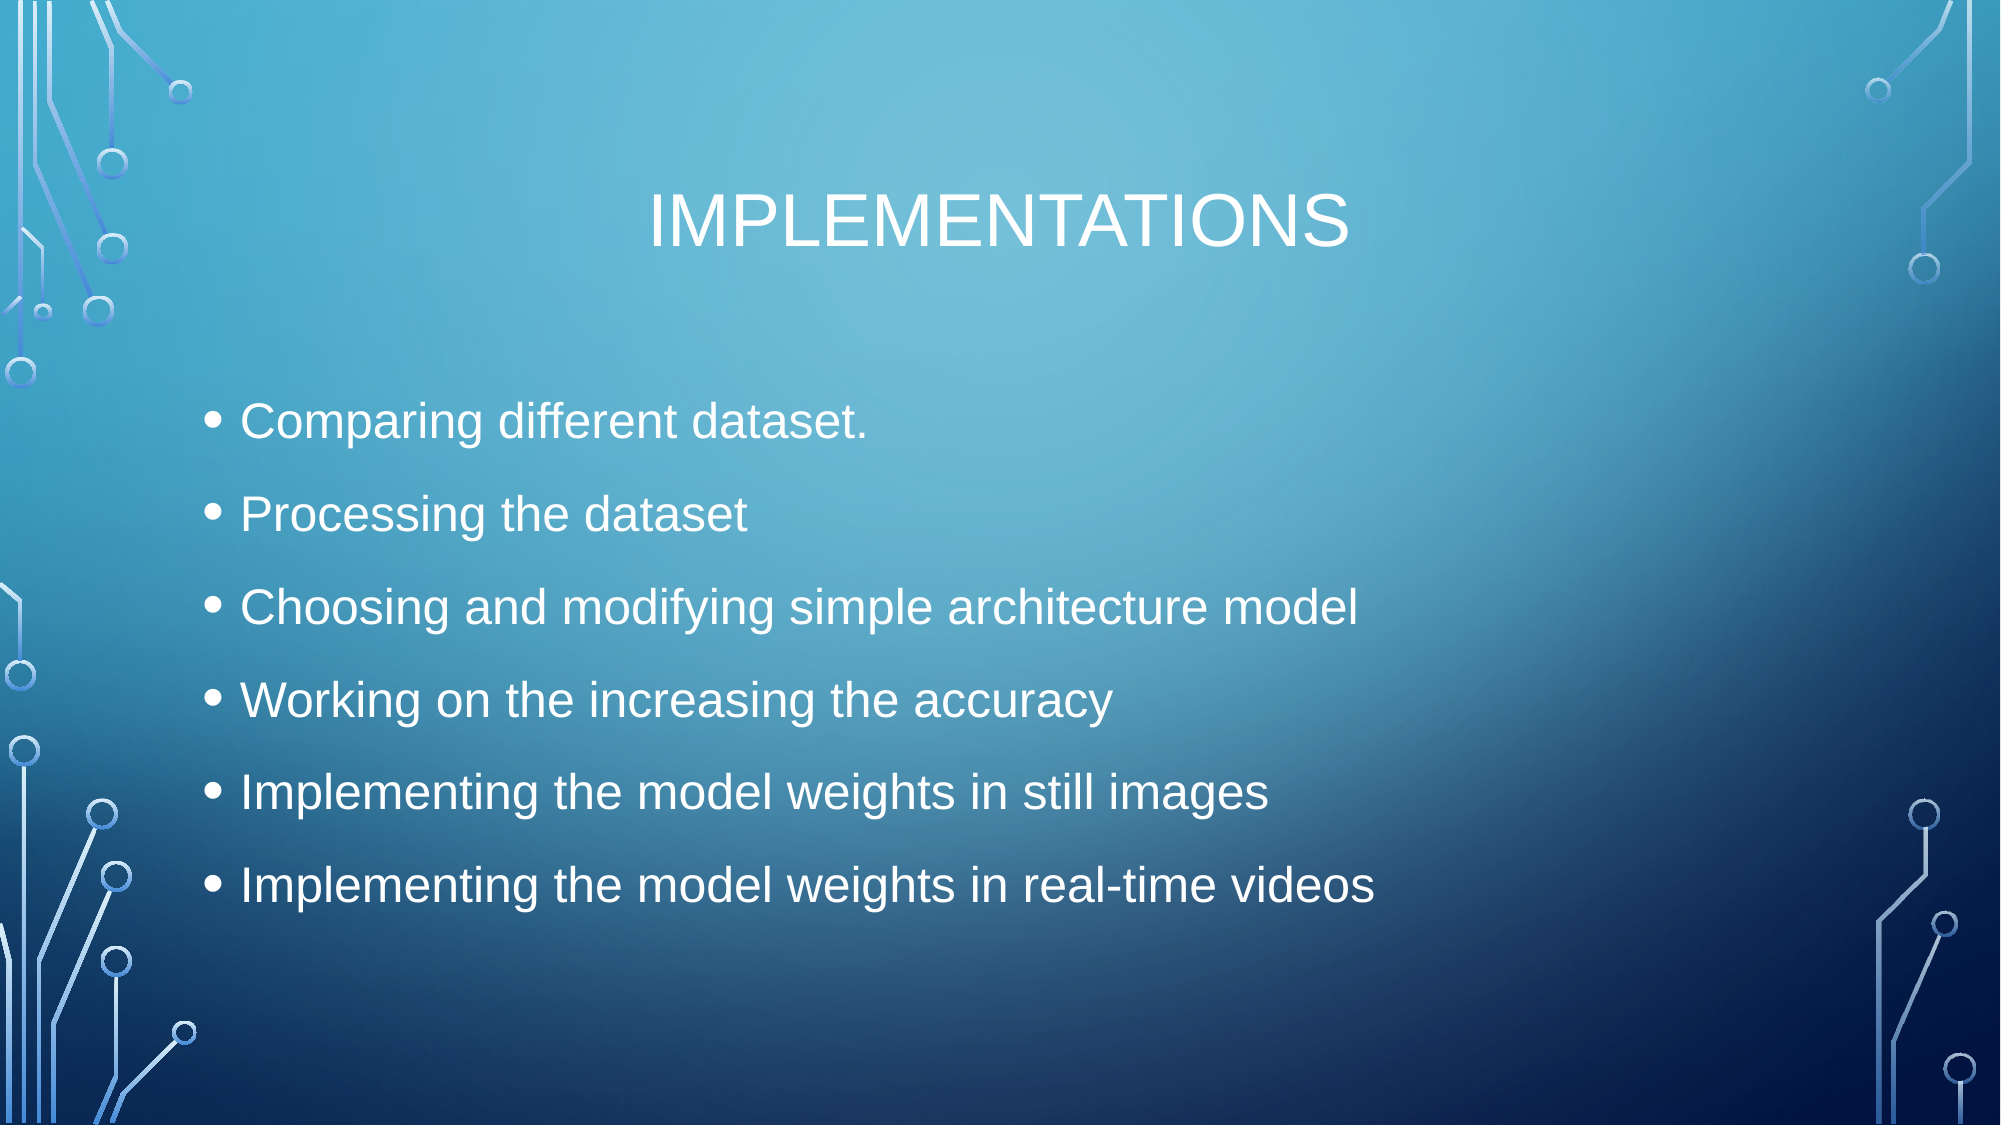

# Implementations
Comparing different dataset.
Processing the dataset
Choosing and modifying simple architecture model
Working on the increasing the accuracy
Implementing the model weights in still images
Implementing the model weights in real-time videos